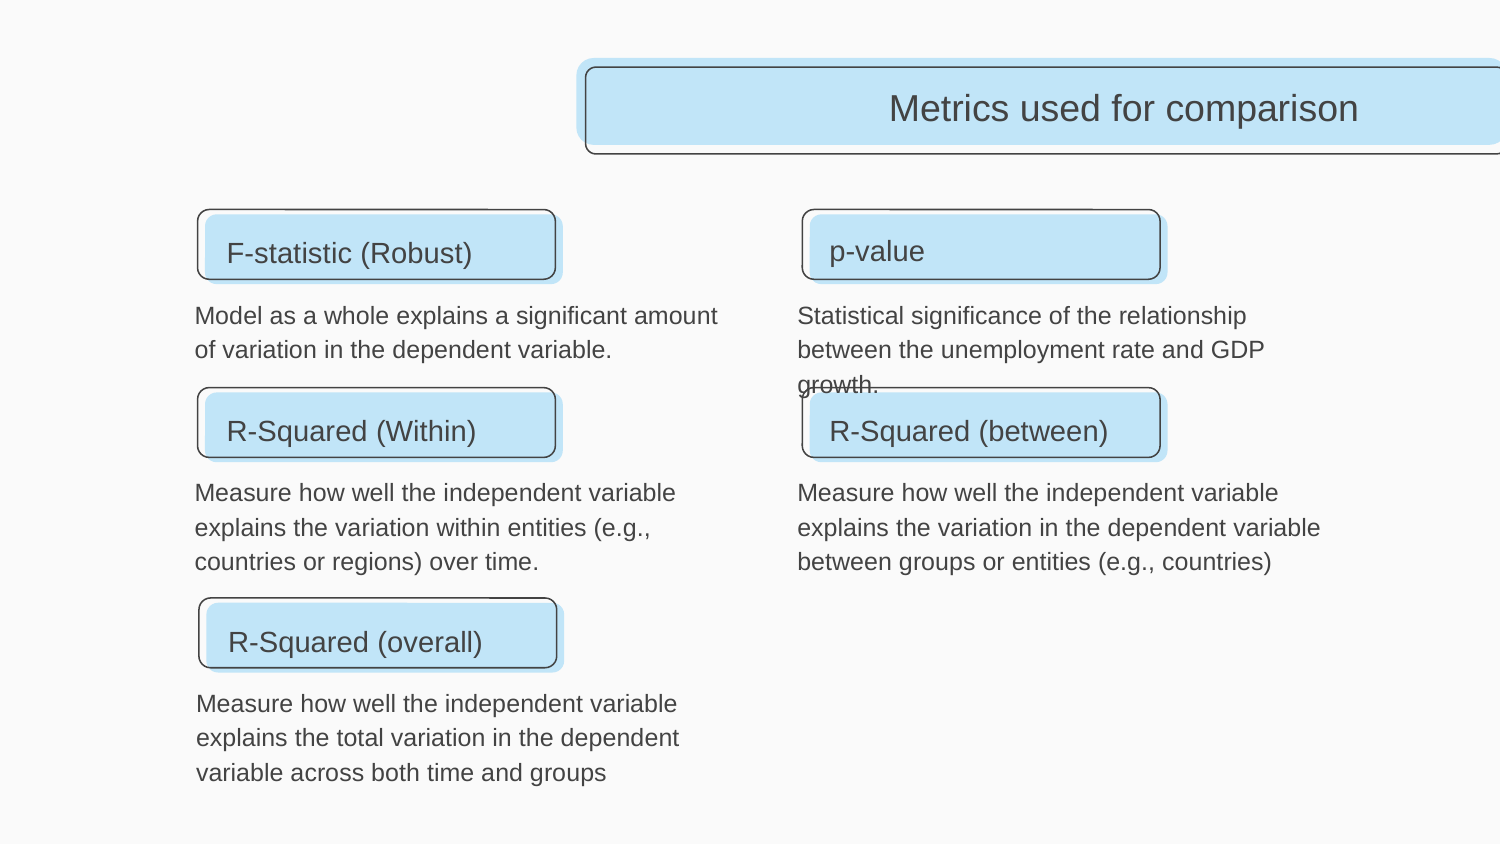

# Metrics used for comparison

F-statistic (Robust)

p-value
Model as a whole explains a significant amount of variation in the dependent variable.
Statistical significance of the relationship between the unemployment rate and GDP growth.

R-Squared (Within)
R-Squared (between)

Measure how well the independent variable explains the variation in the dependent variable between groups or entities (e.g., countries)
Measure how well the independent variable explains the variation within entities (e.g., countries or regions) over time.

R-Squared (overall)
Measure how well the independent variable explains the total variation in the dependent variable across both time and groups